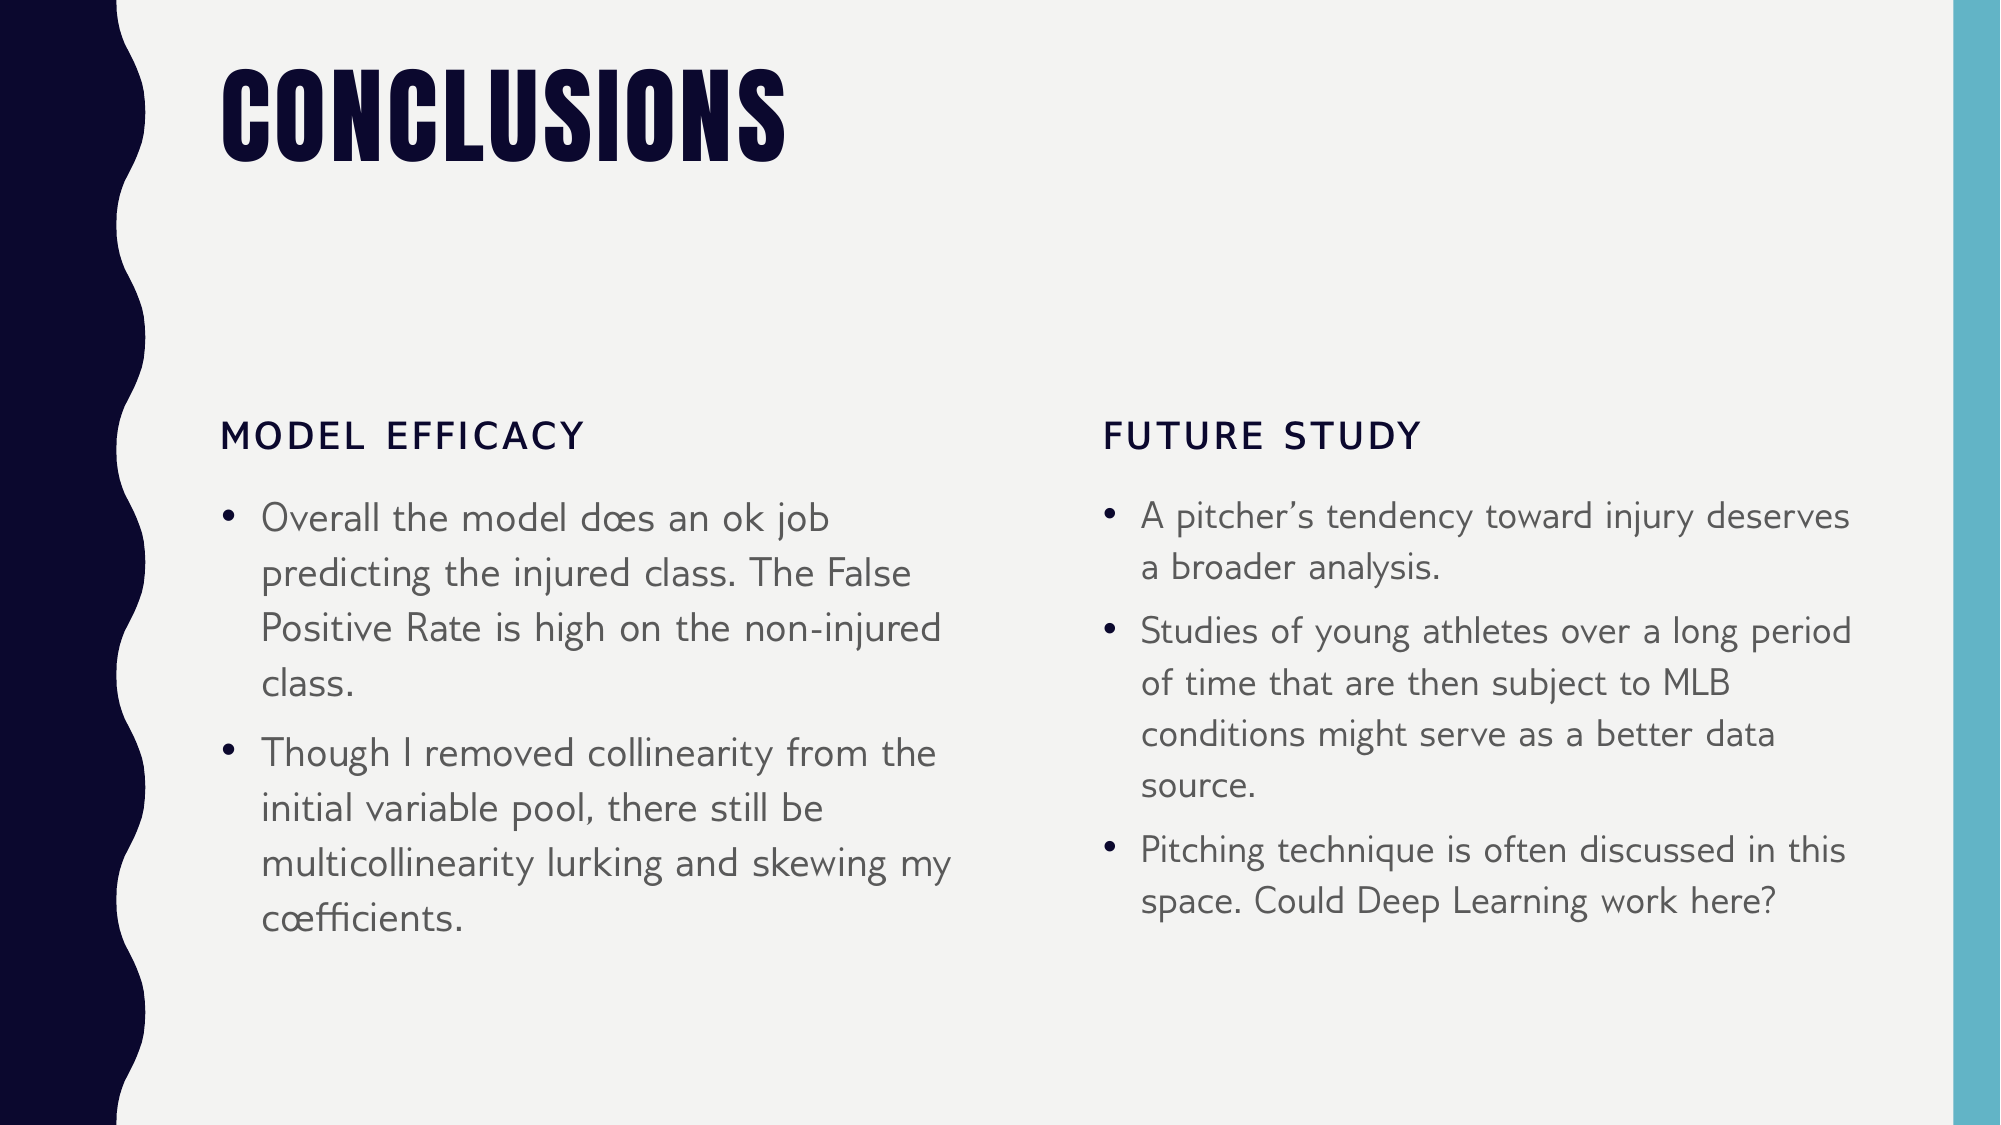

# Conclusions
Model Efficacy
Future Study
Overall the model does an ok job predicting the injured class. The False Positive Rate is high on the non-injured class.
Though I removed collinearity from the initial variable pool, there still be multicollinearity lurking and skewing my coefficients.

A pitcher’s tendency toward injury deserves a broader analysis.
Studies of young athletes over a long period of time that are then subject to MLB conditions might serve as a better data source.
Pitching technique is often discussed in this space. Could Deep Learning work here?